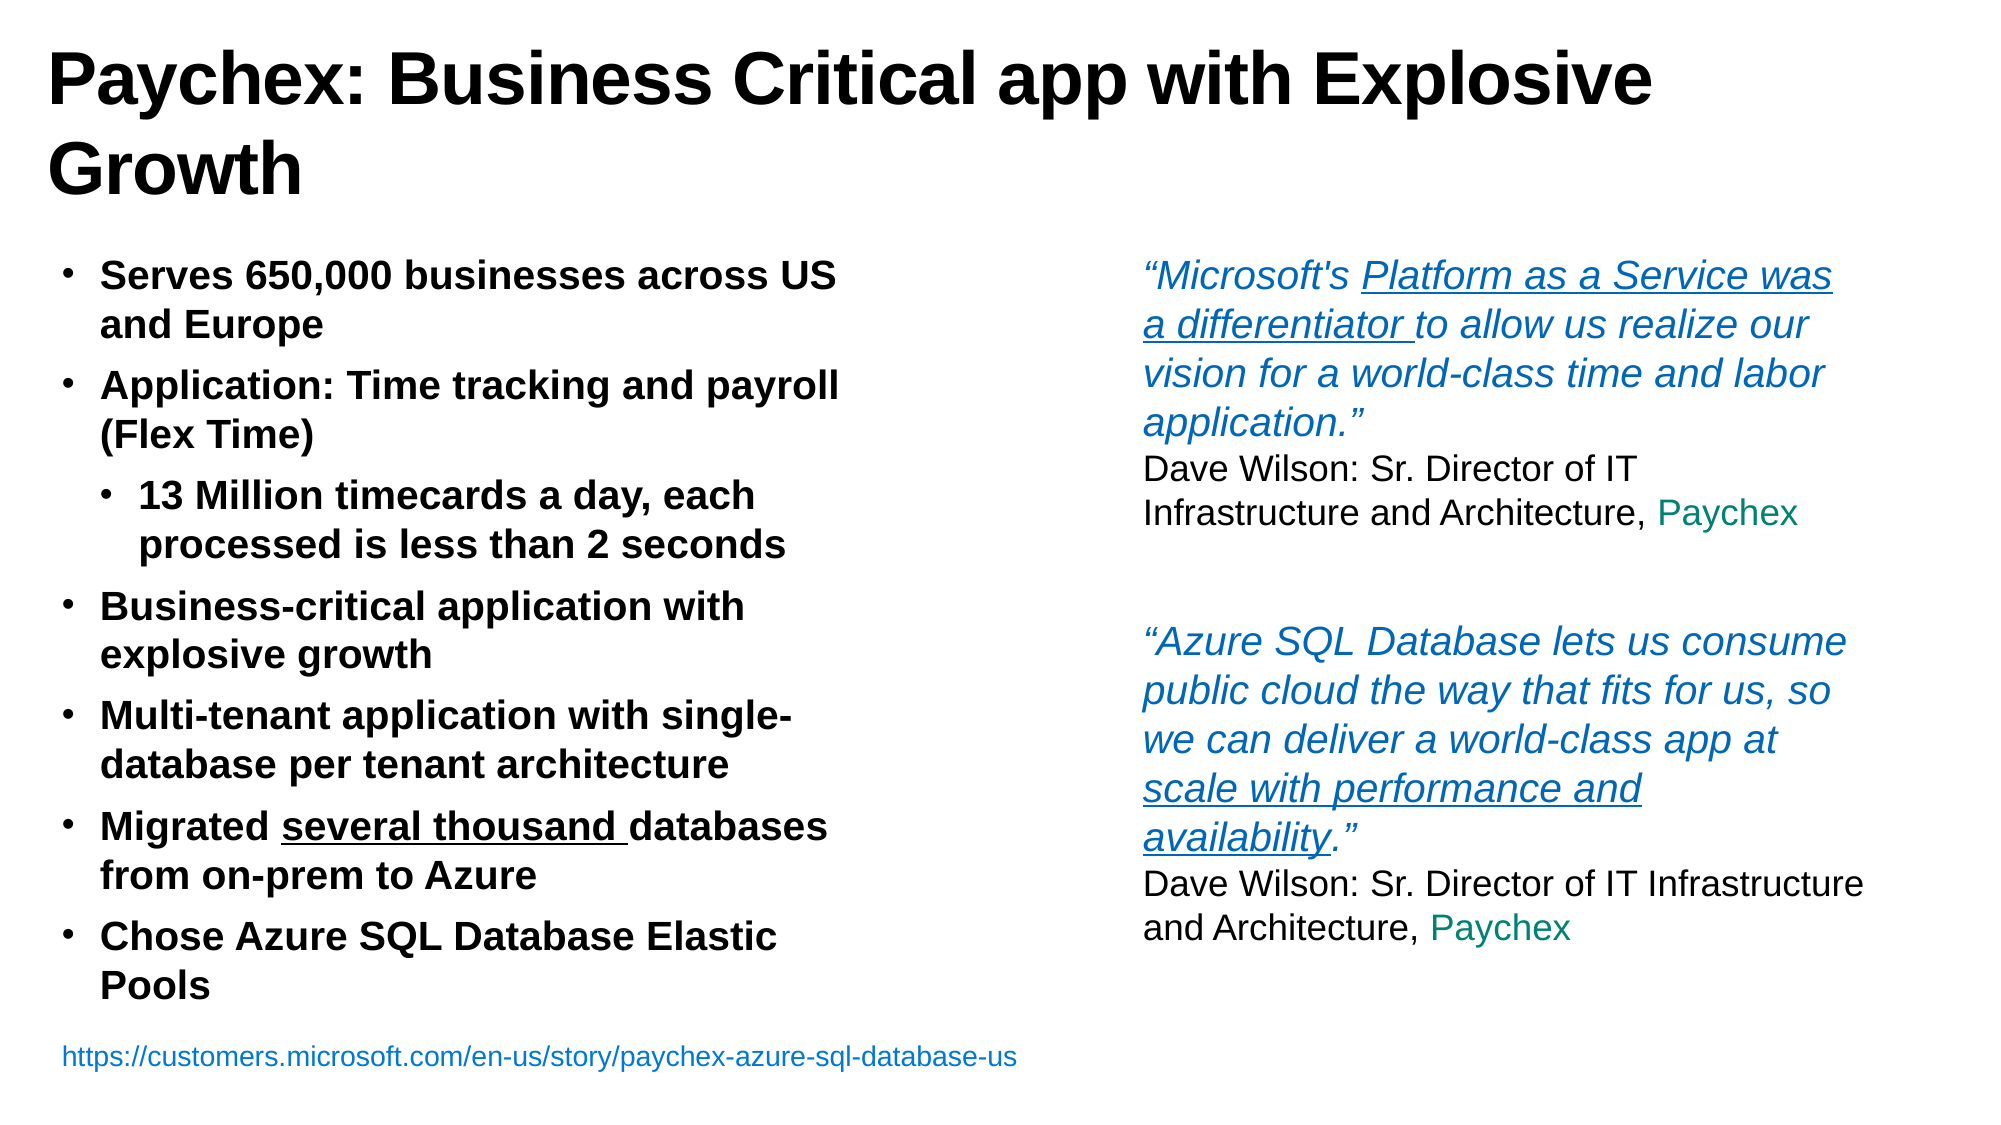

# Paychex: Business Critical app with Explosive Growth
Serves 650,000 businesses across US and Europe
Application: Time tracking and payroll (Flex Time)
13 Million timecards a day, each processed is less than 2 seconds
Business-critical application with explosive growth
Multi-tenant application with single-database per tenant architecture
Migrated several thousand databases from on-prem to Azure
Chose Azure SQL Database Elastic Pools
“Microsoft's Platform as a Service was a differentiator to allow us realize our vision for a world-class time and labor application.”
Dave Wilson: Sr. Director of IT Infrastructure and Architecture, Paychex
“Azure SQL Database lets us consume public cloud the way that fits for us, so we can deliver a world-class app at scale with performance and availability.”
Dave Wilson: Sr. Director of IT Infrastructure and Architecture, Paychex
https://customers.microsoft.com/en-us/story/paychex-azure-sql-database-us